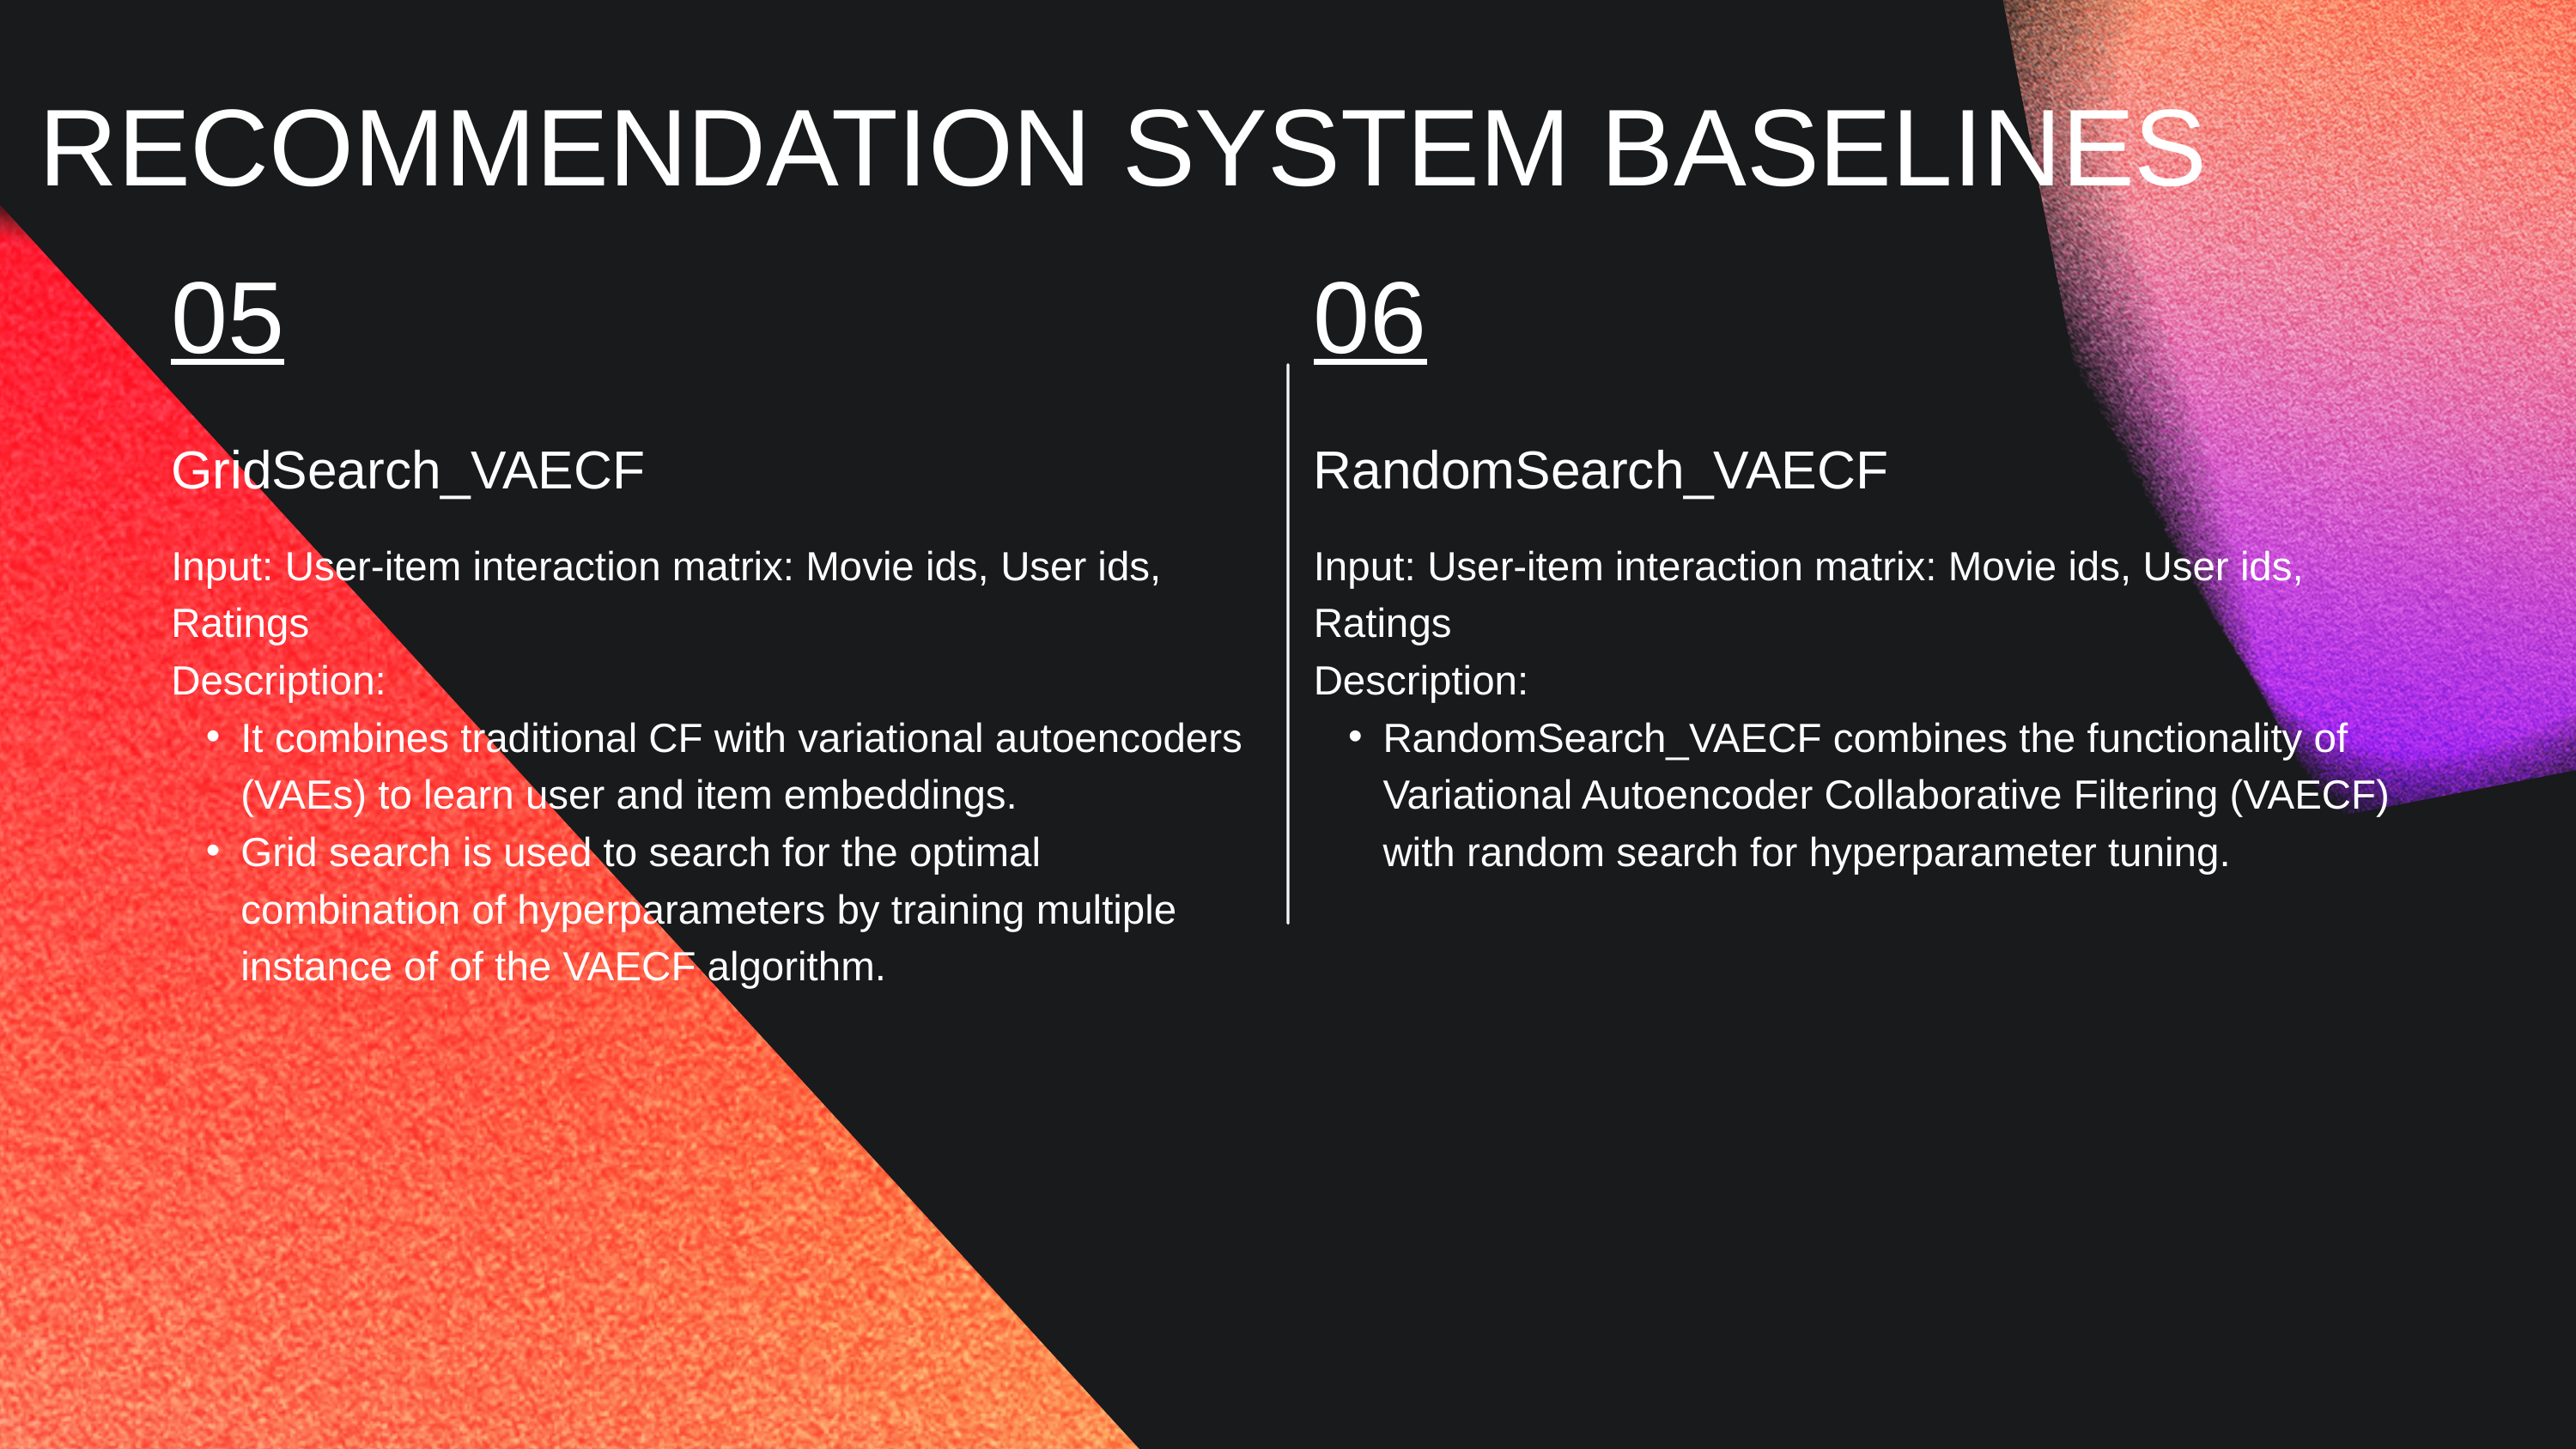

RECOMMENDATION SYSTEM BASELINES
05
GridSearch_VAECF
Input: User-item interaction matrix: Movie ids, User ids, Ratings
Description:
It combines traditional CF with variational autoencoders (VAEs) to learn user and item embeddings.
Grid search is used to search for the optimal combination of hyperparameters by training multiple instance of of the VAECF algorithm.
06
RandomSearch_VAECF
Input: User-item interaction matrix: Movie ids, User ids, Ratings
Description:
RandomSearch_VAECF combines the functionality of Variational Autoencoder Collaborative Filtering (VAECF) with random search for hyperparameter tuning.